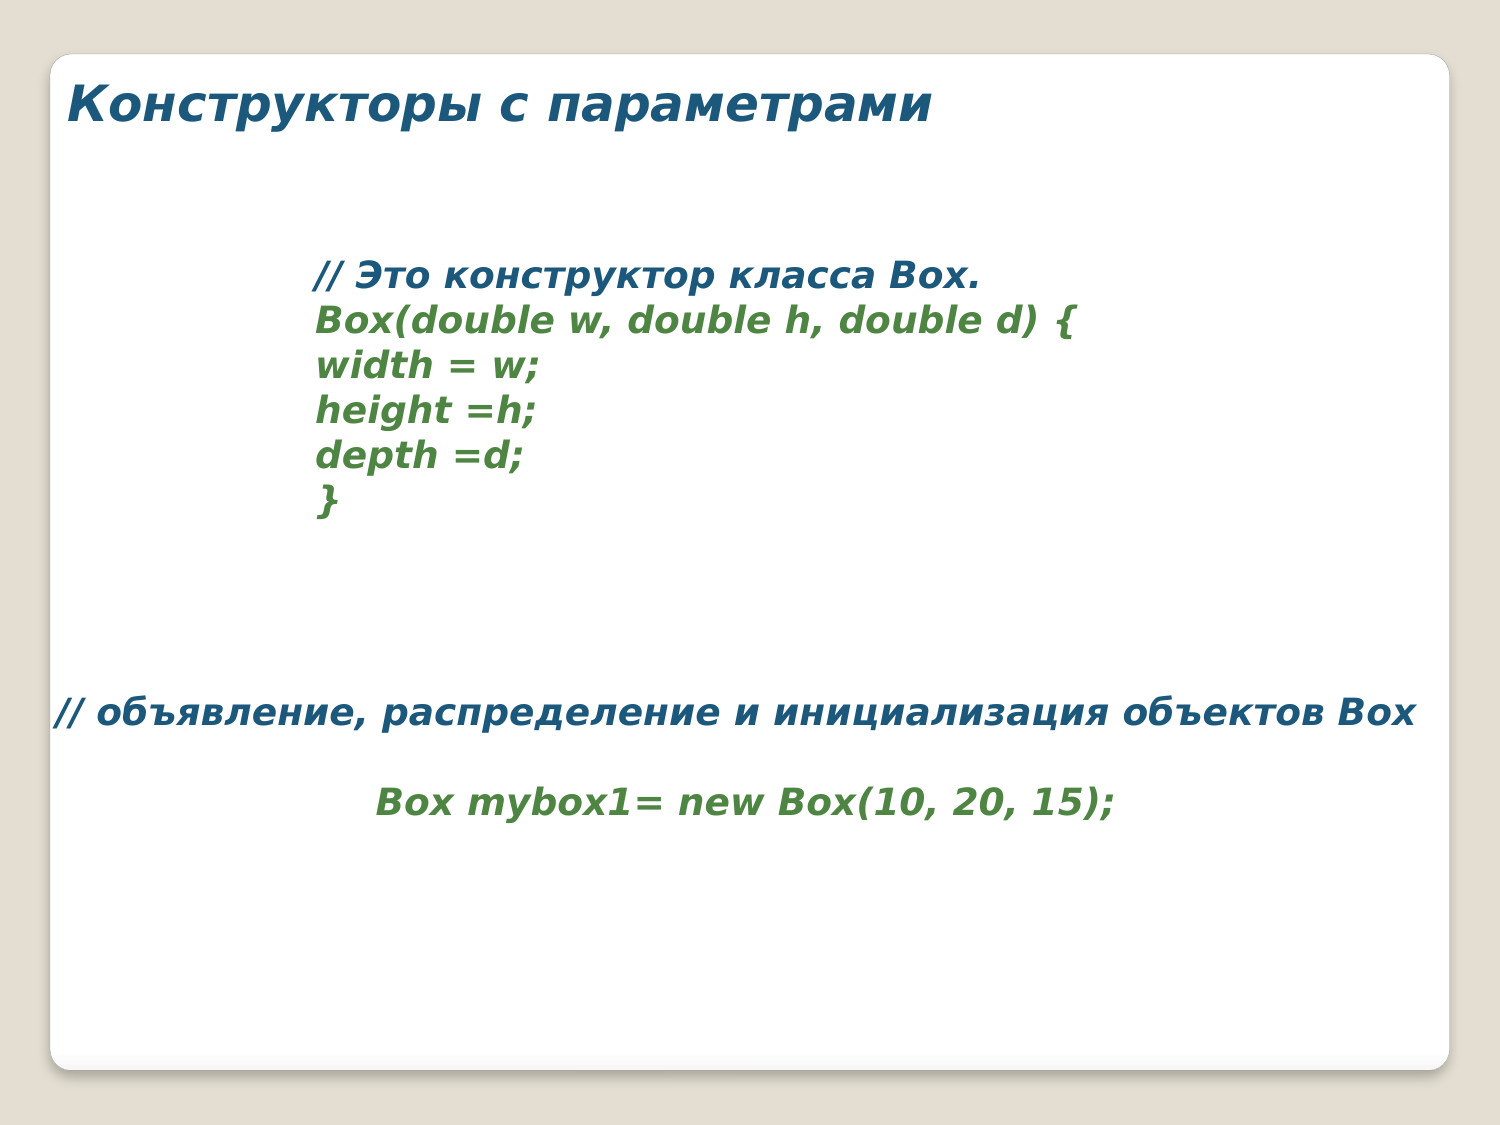

Конструкторы с параметрами
// Это конструктор класса Вох.
Box(double w, double h, double d) {
width = w;
height =h;
depth =d;
}
// объявление, распределение и инициализация объектов Вох

Вох mуbох1= new Вох(10, 20, 15);